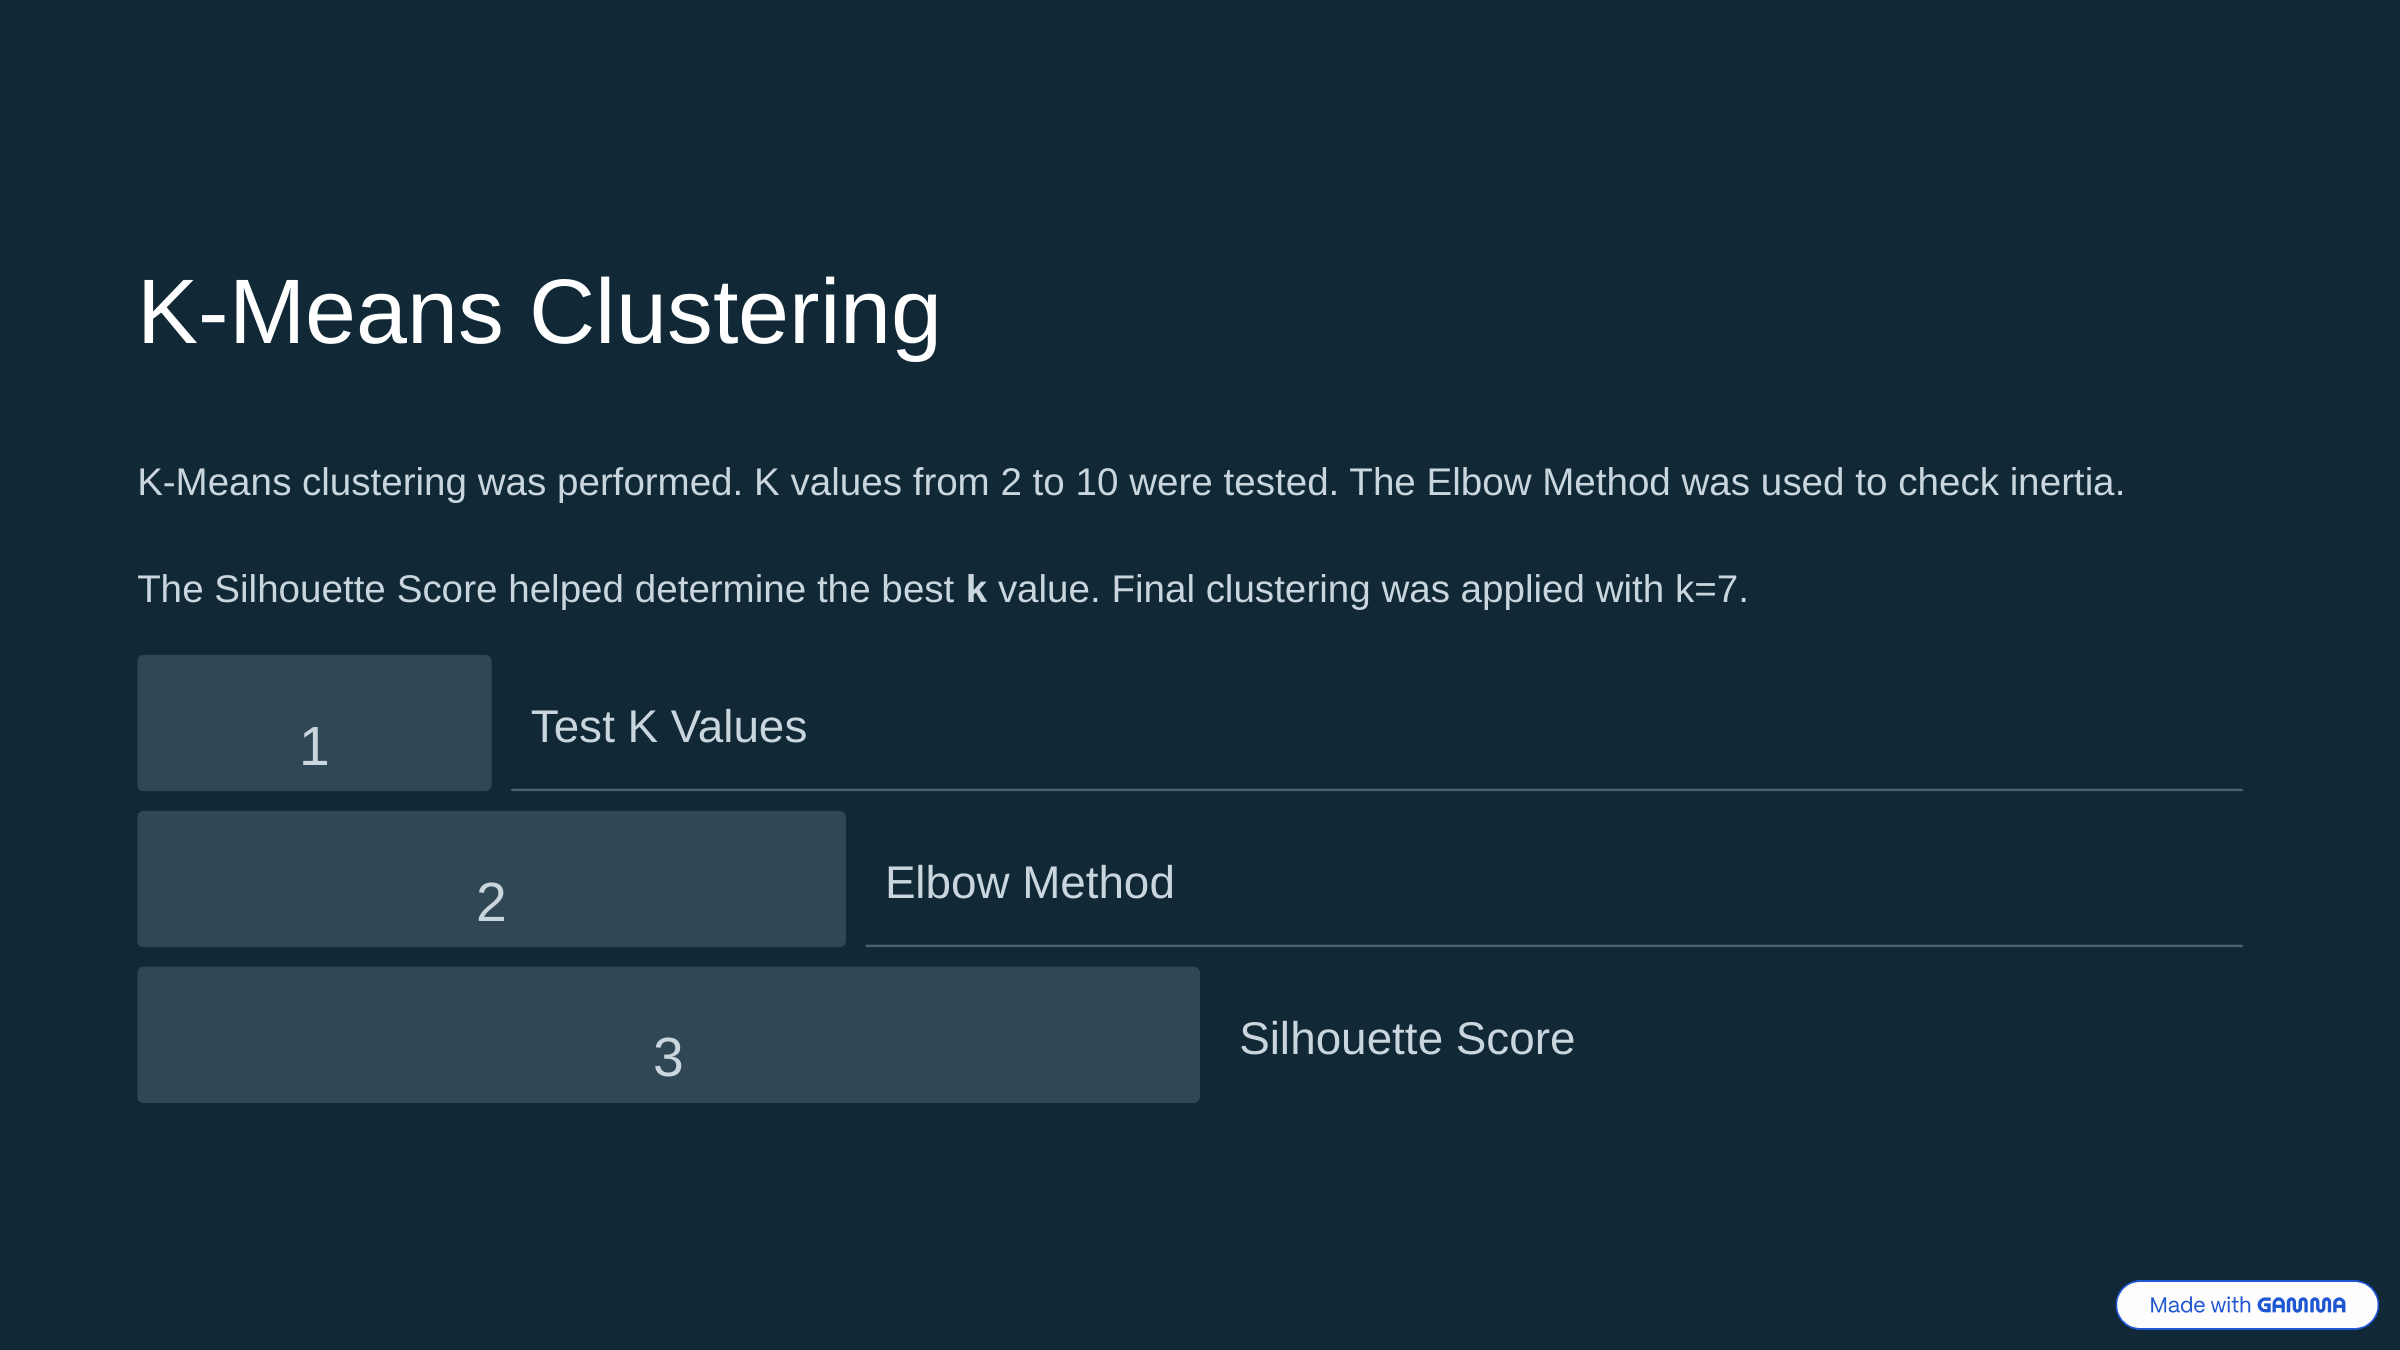

K-Means Clustering
K-Means clustering was performed. K values from 2 to 10 were tested. The Elbow Method was used to check inertia.
The Silhouette Score helped determine the best k value. Final clustering was applied with k=7.

1
Test K Values

2
Elbow Method

3
Silhouette Score